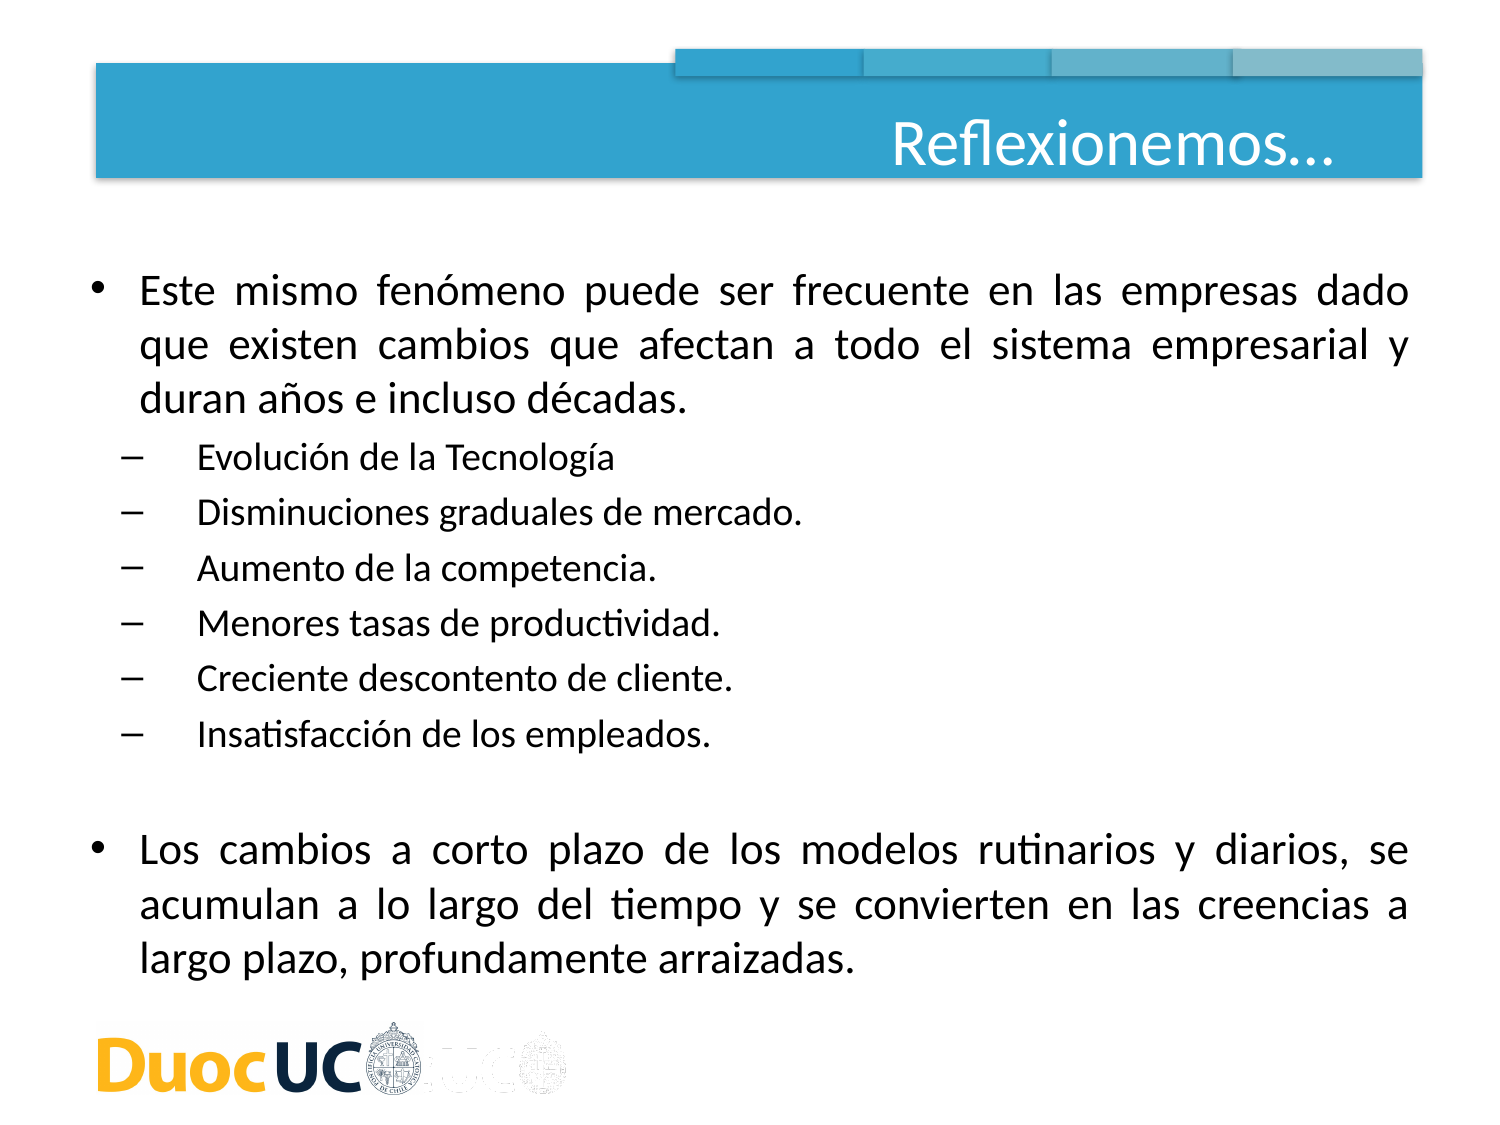

Reflexionemos…
Este mismo fenómeno puede ser frecuente en las empresas dado que existen cambios que afectan a todo el sistema empresarial y duran años e incluso décadas.
Evolución de la Tecnología
Disminuciones graduales de mercado.
Aumento de la competencia.
Menores tasas de productividad.
Creciente descontento de cliente.
Insatisfacción de los empleados.

Los cambios a corto plazo de los modelos rutinarios y diarios, se acumulan a lo largo del tiempo y se convierten en las creencias a largo plazo, profundamente arraizadas.